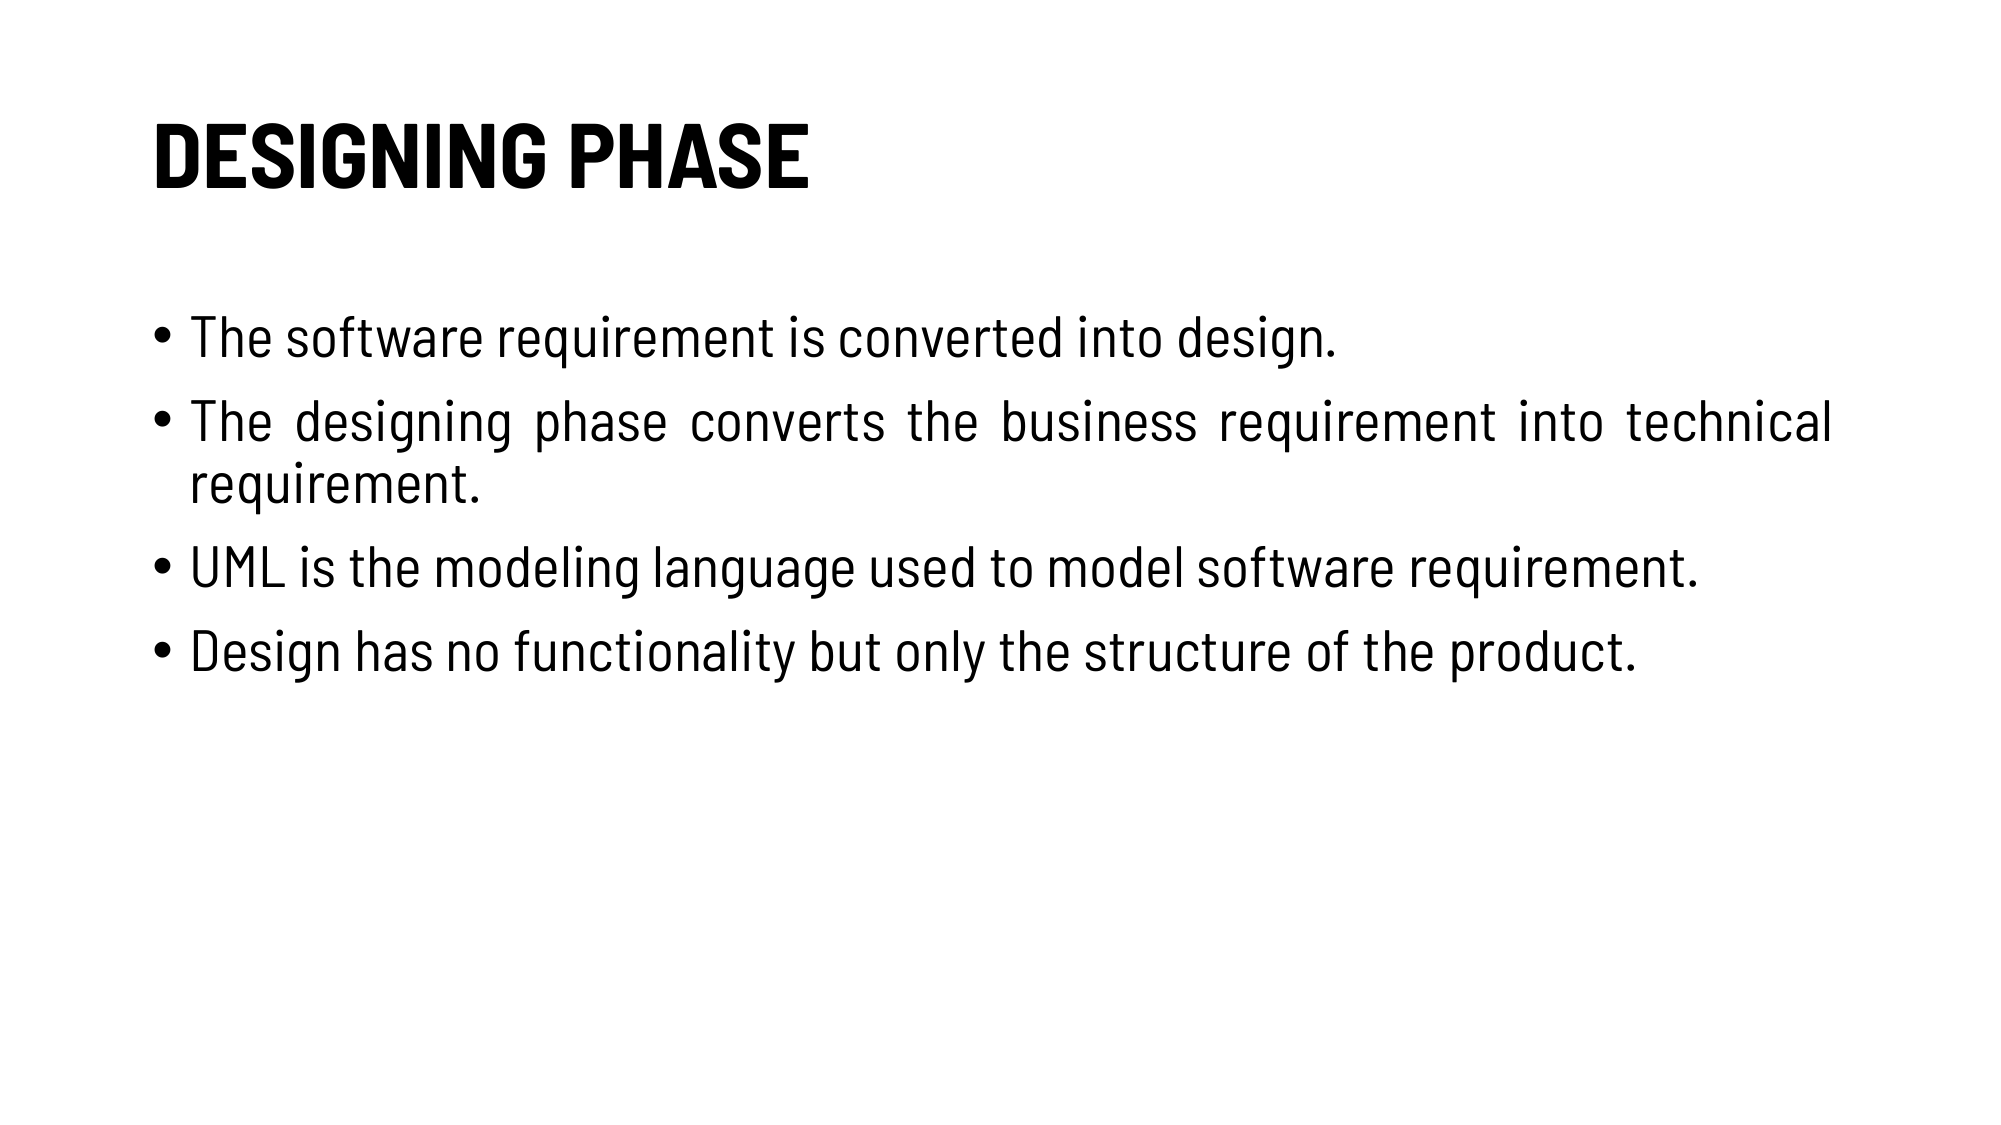

DESIGNING PHASE
The software requirement is converted into design.
The designing phase converts the business requirement into technical requirement.
UML is the modeling language used to model software requirement.
Design has no functionality but only the structure of the product.